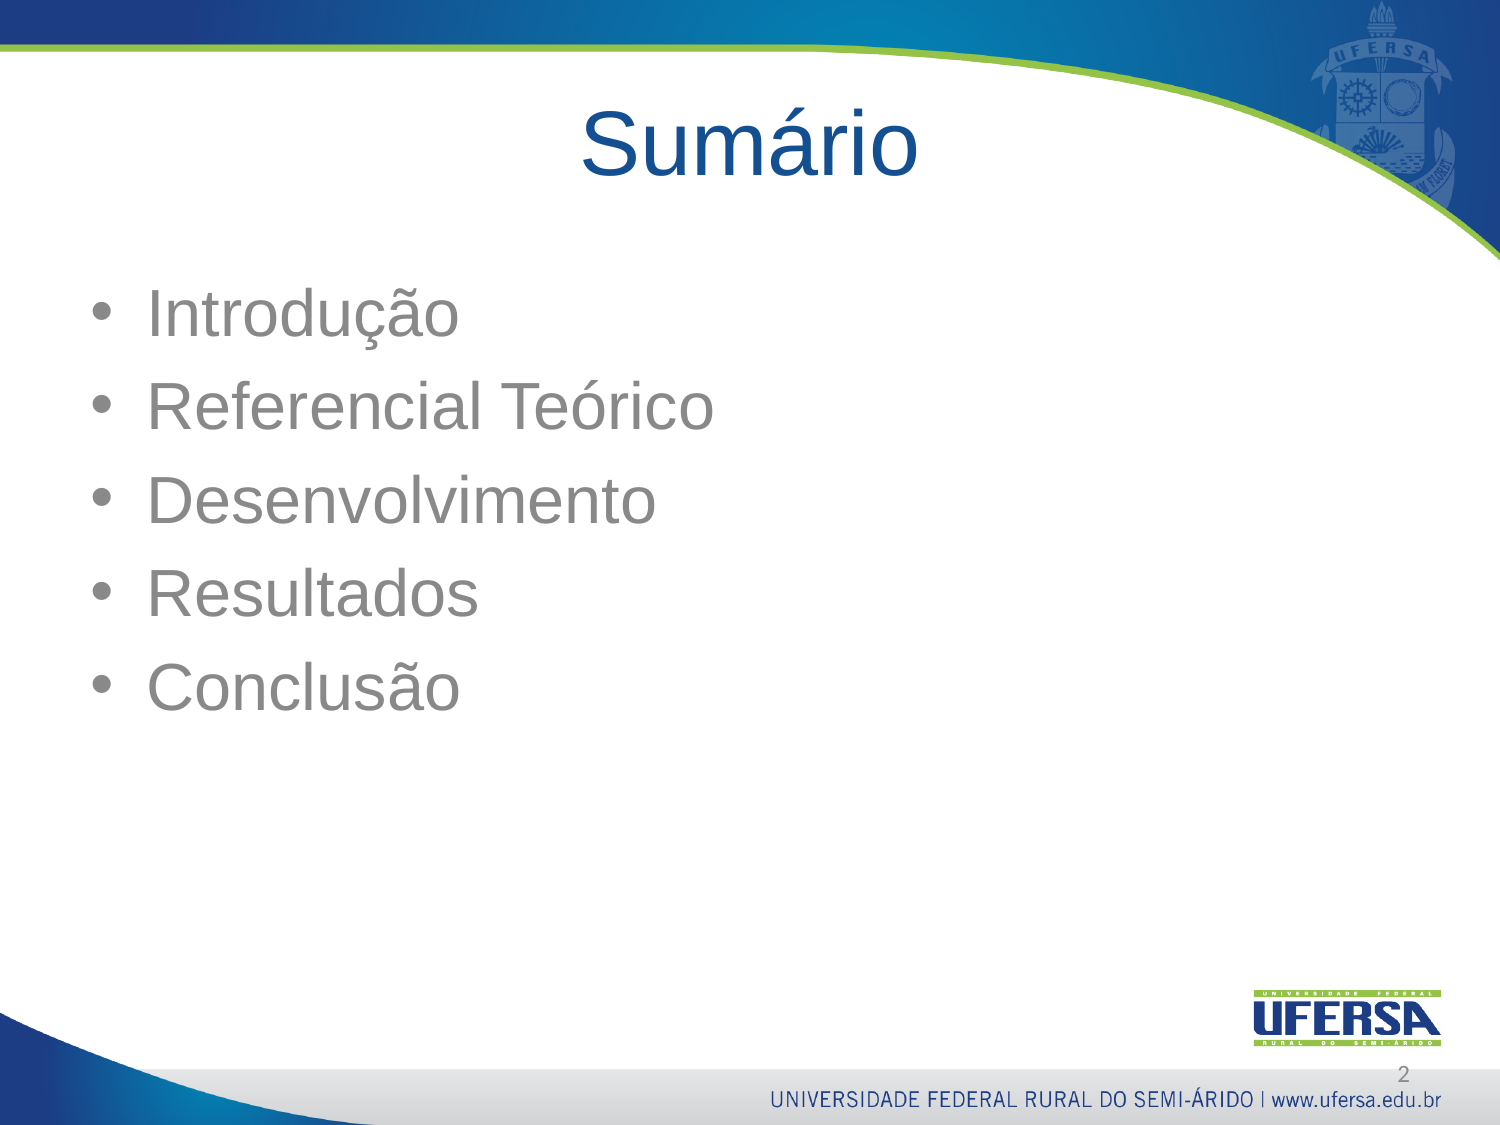

# Sumário
Introdução
Referencial Teórico
Desenvolvimento
Resultados
Conclusão

2